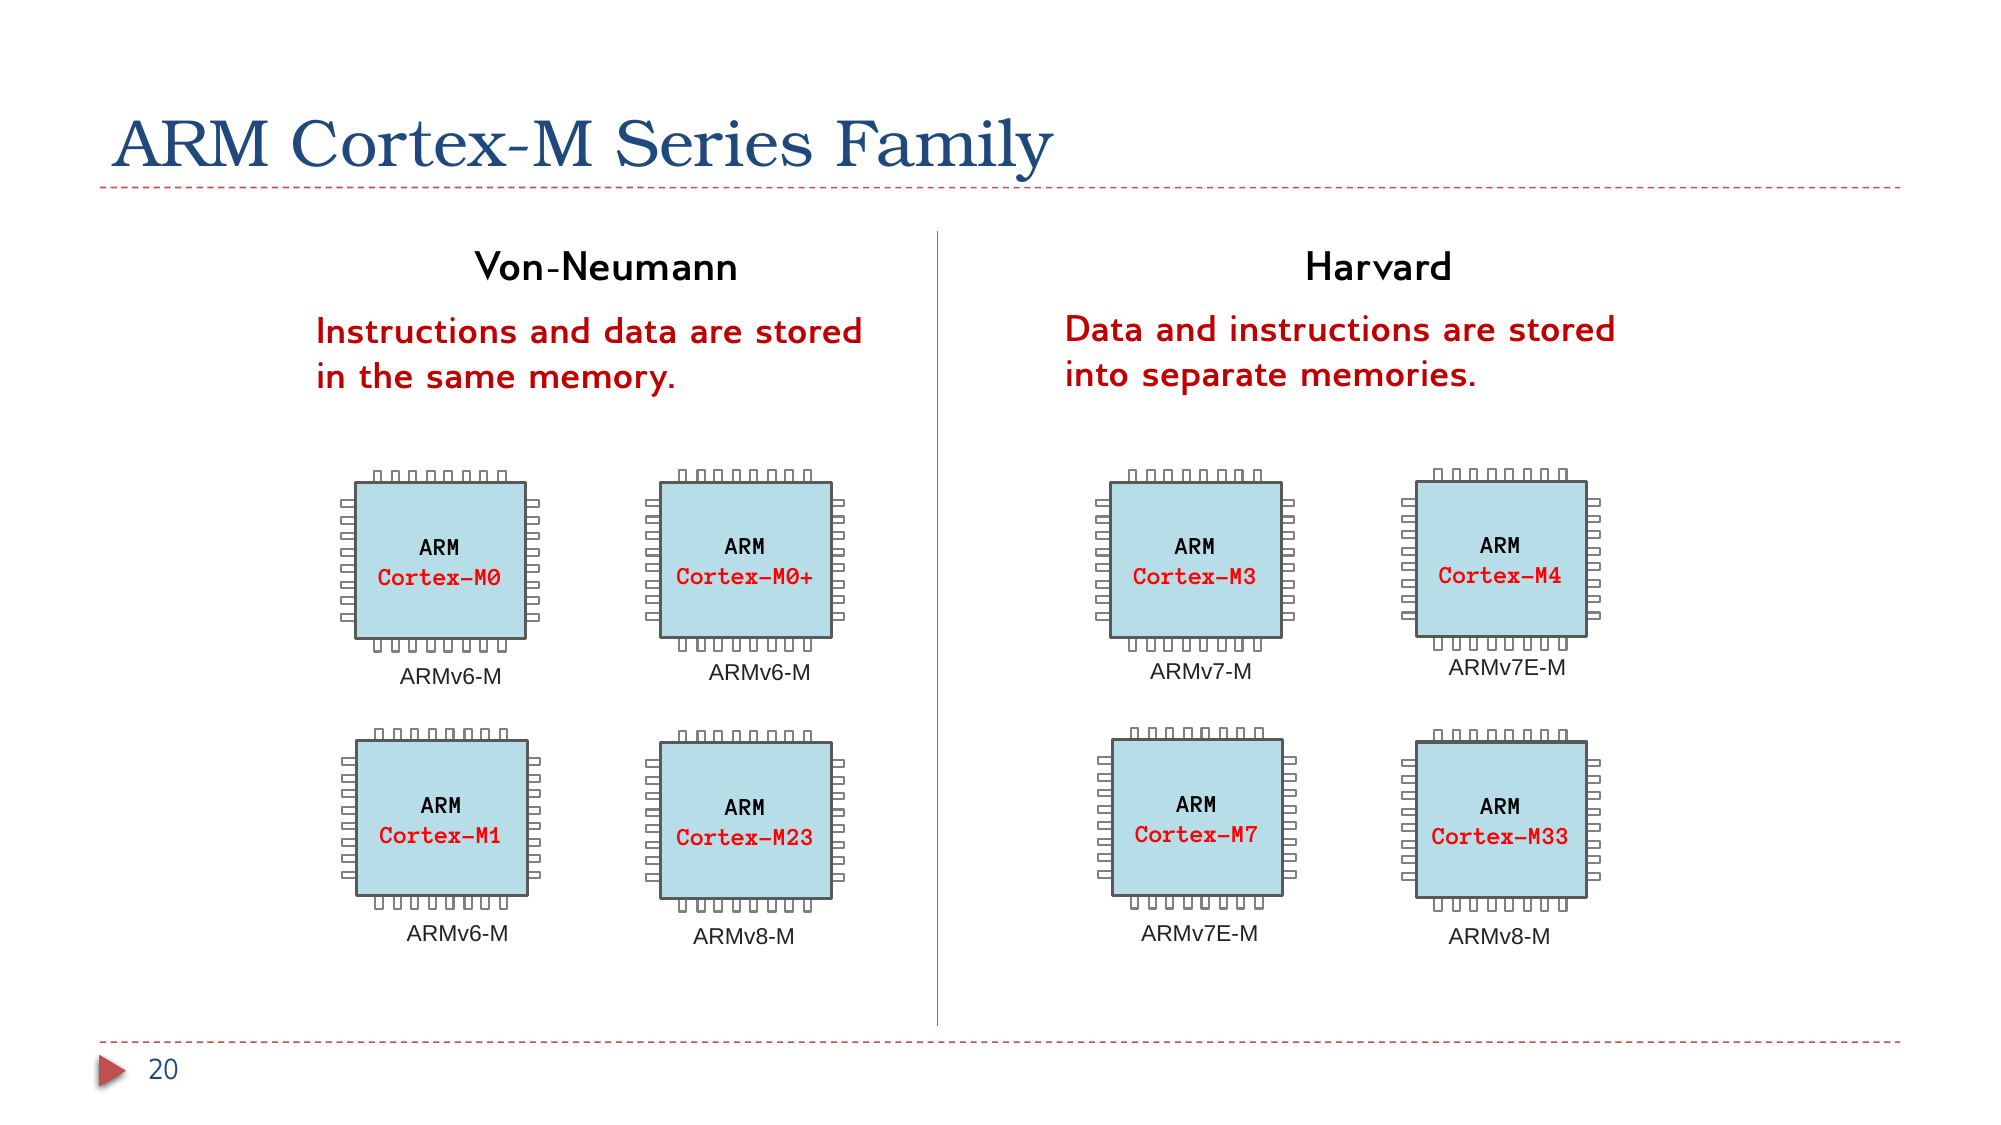

# ARM Cortex-M Series Family
Von-Neumann
Harvard
Data and instructions are stored into separate memories.
Instructions and data are stored in the same memory.

ARM
Cortex-M4

ARM
Cortex-M0+

ARM
Cortex-M3

ARM
Cortex-M0
ARMv7E-M
ARMv7-M
ARMv6-M
ARMv6-M

ARM
Cortex-M7

ARM
Cortex-M1

ARM
Cortex-M33

ARM
Cortex-M23
ARMv7E-M
ARMv6-M
ARMv8-M
ARMv8-M
20